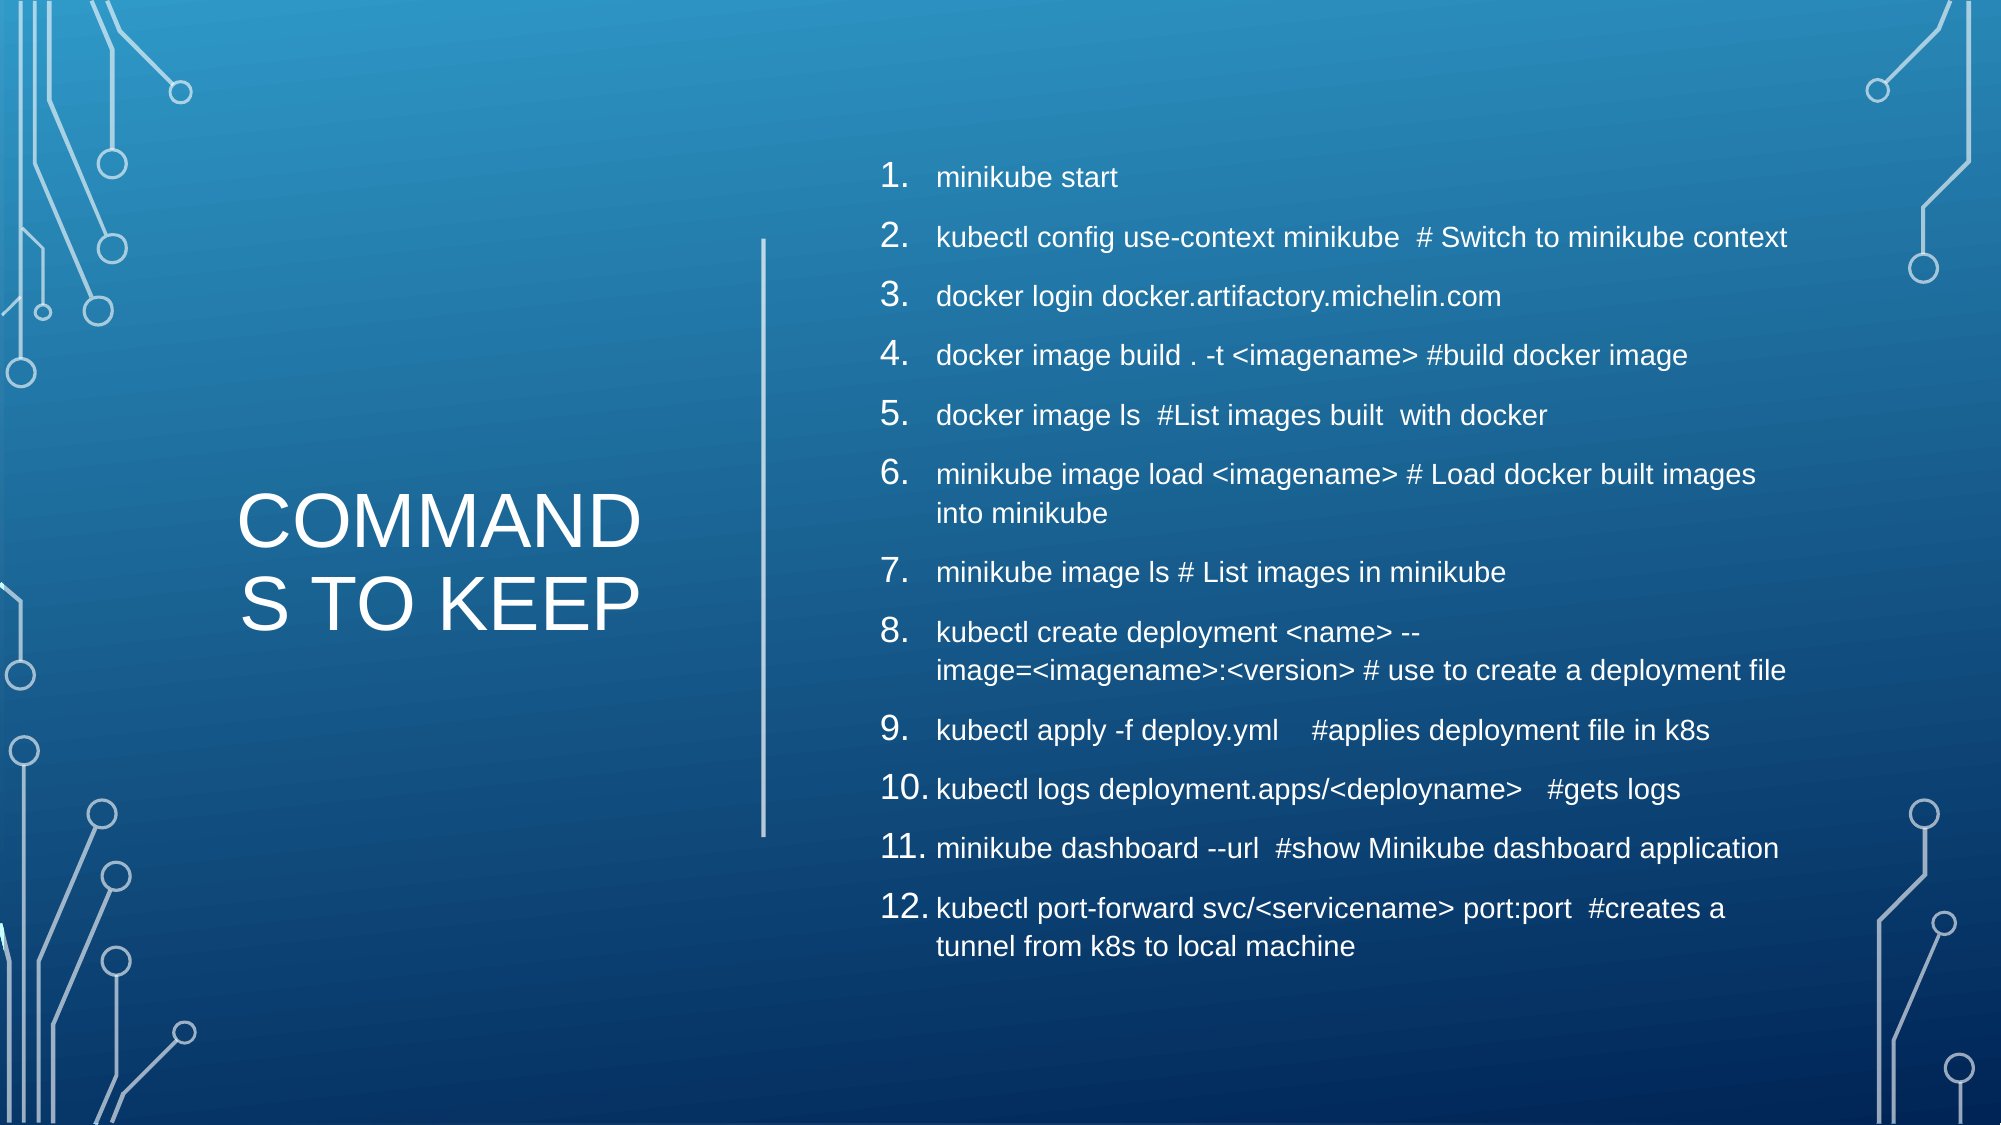

minikube start
kubectl config use-context minikube  # Switch to minikube context
docker login docker.artifactory.michelin.com
docker image build . -t <imagename> #build docker image
docker image ls  #List images built  with docker
minikube image load <imagename> # Load docker built images into minikube
minikube image ls # List images in minikube
kubectl create deployment <name> --image=<imagename>:<version> # use to create a deployment file
kubectl apply -f deploy.yml    #applies deployment file in k8s
kubectl logs deployment.apps/<deployname>   #gets logs
minikube dashboard --url  #show Minikube dashboard application
kubectl port-forward svc/<servicename> port:port  #creates a tunnel from k8s to local machine

# Commands to Keep